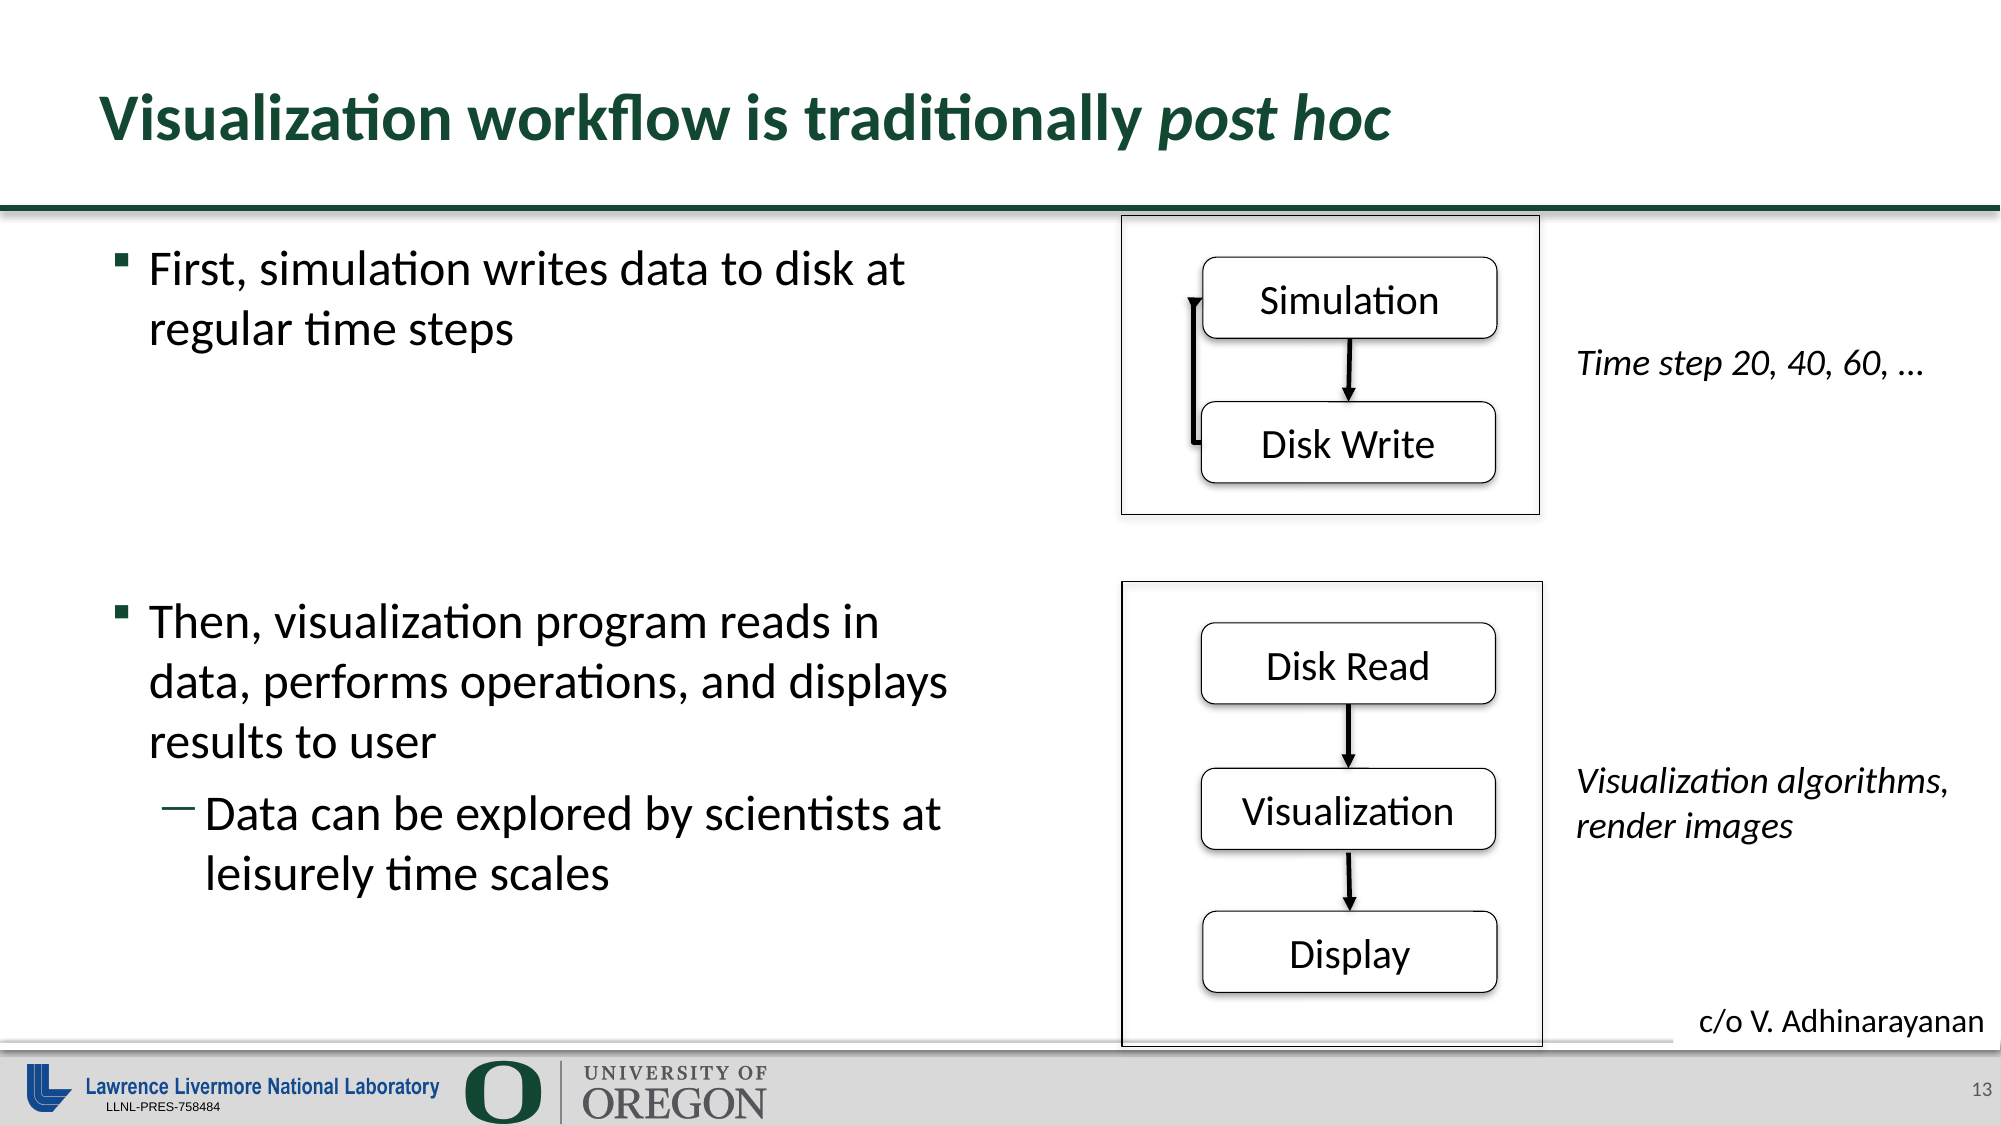

# Visualization workflow is traditionally post hoc

First, simulation writes data to disk at regular time steps

Then, visualization program reads in data, performs operations, and displays results to user
Data can be explored by scientists at leisurely time scales
Simulation
Time step 20, 40, 60, …
Disk Write

Disk Read
Visualization algorithms,
render images
Visualization
Display
c/o V. Adhinarayanan